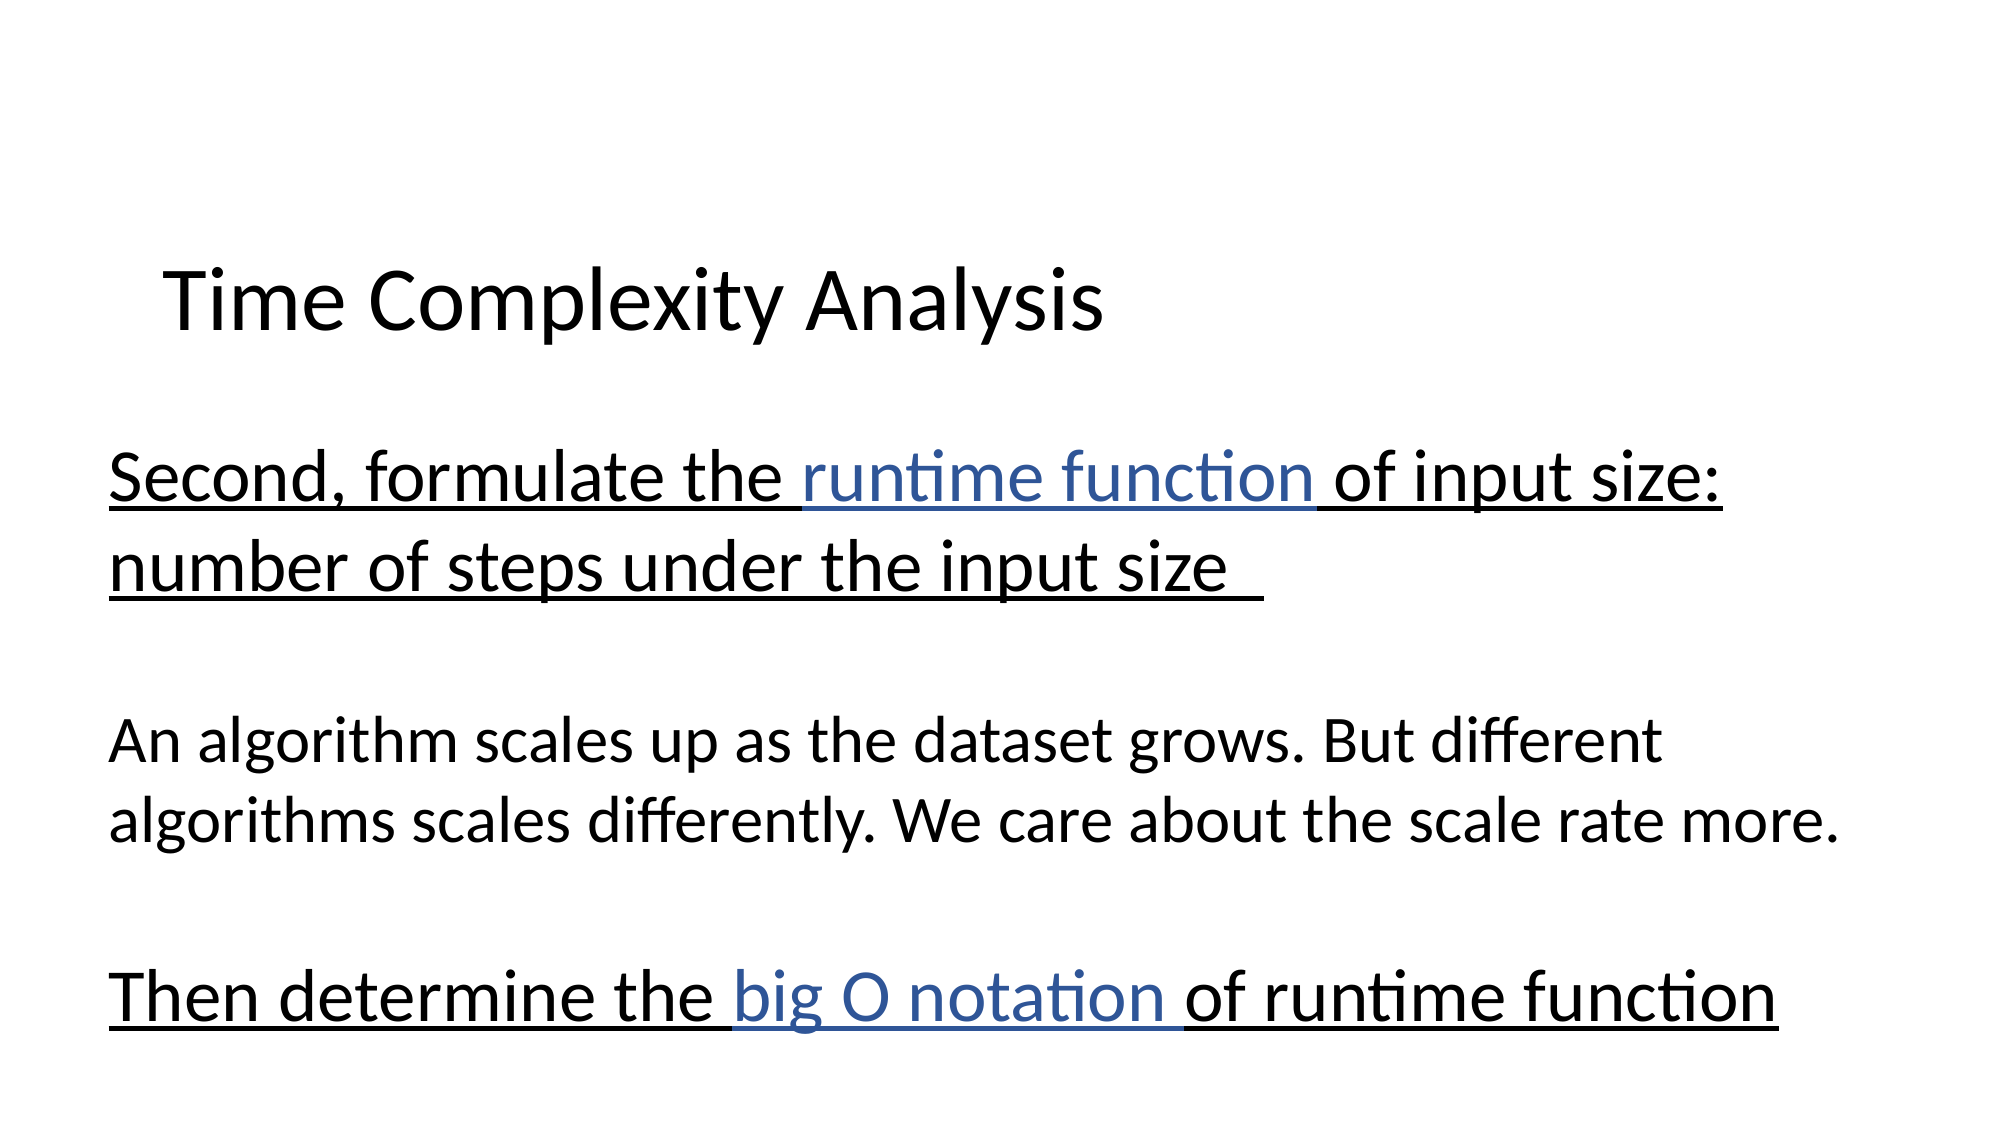

# Time Complexity Analysis
Second, formulate the runtime function of input size: number of steps under the input size

An algorithm scales up as the dataset grows. But different algorithms scales differently. We care about the scale rate more.

Then determine the big O notation of runtime function